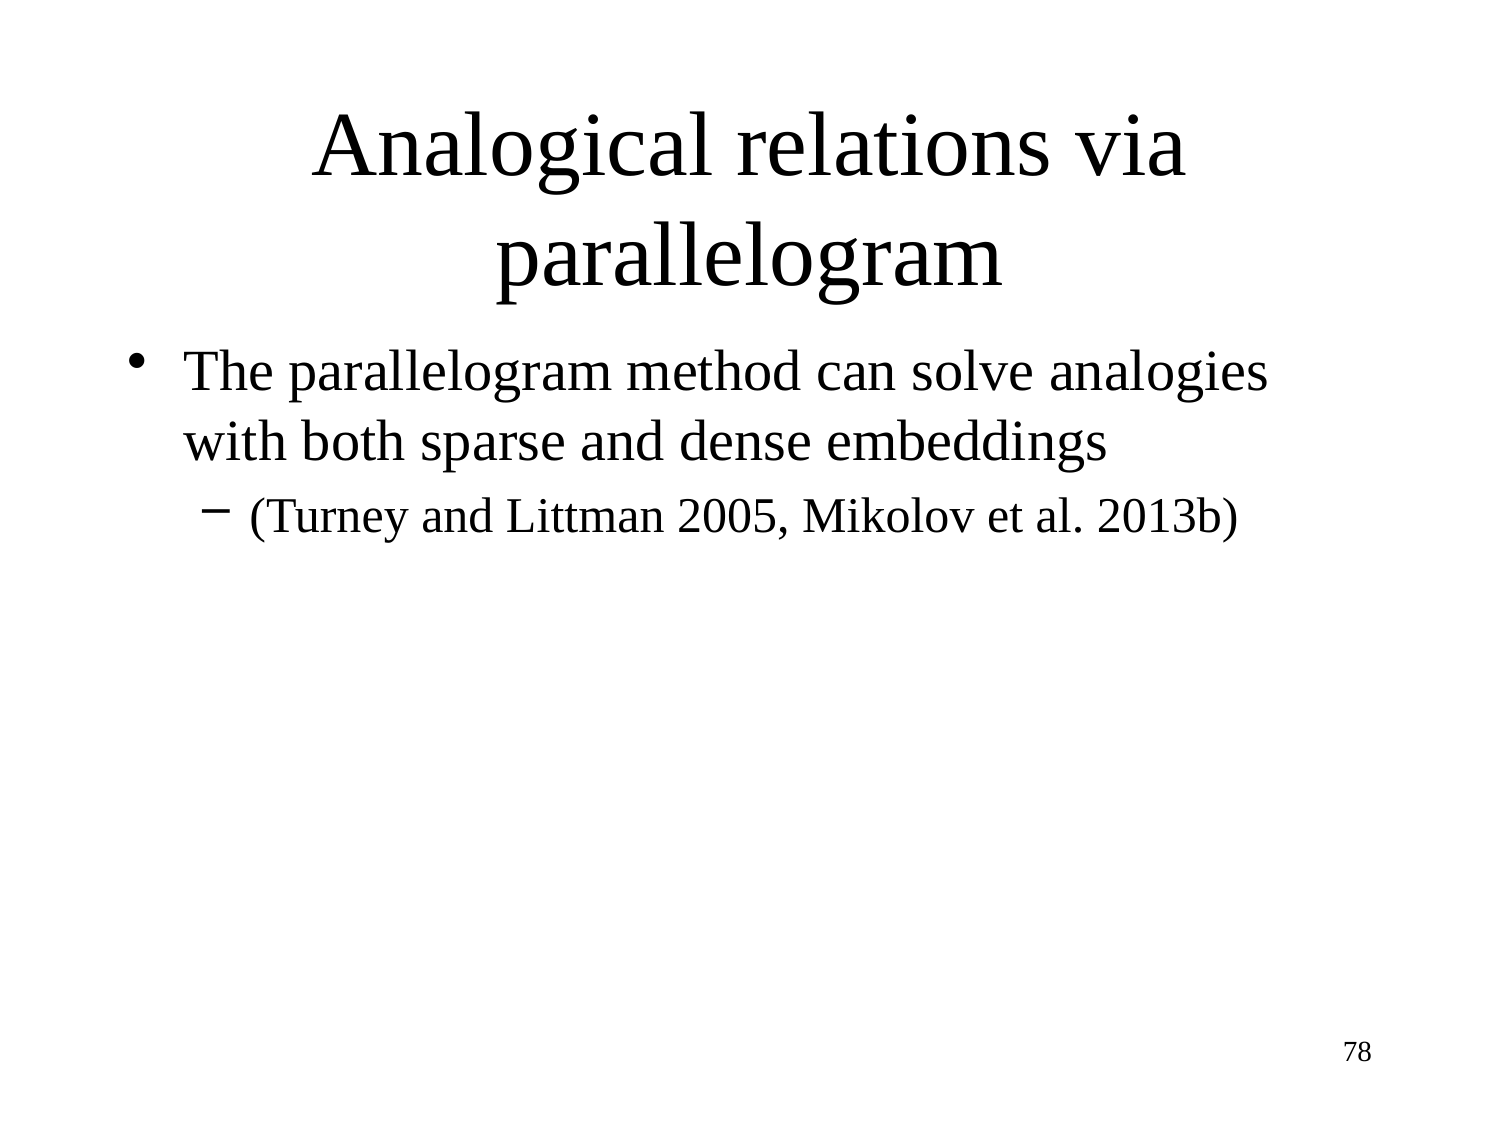

# Analogical relations via parallelogram
The parallelogram method can solve analogies with both sparse and dense embeddings
(Turney and Littman 2005, Mikolov et al. 2013b)

78